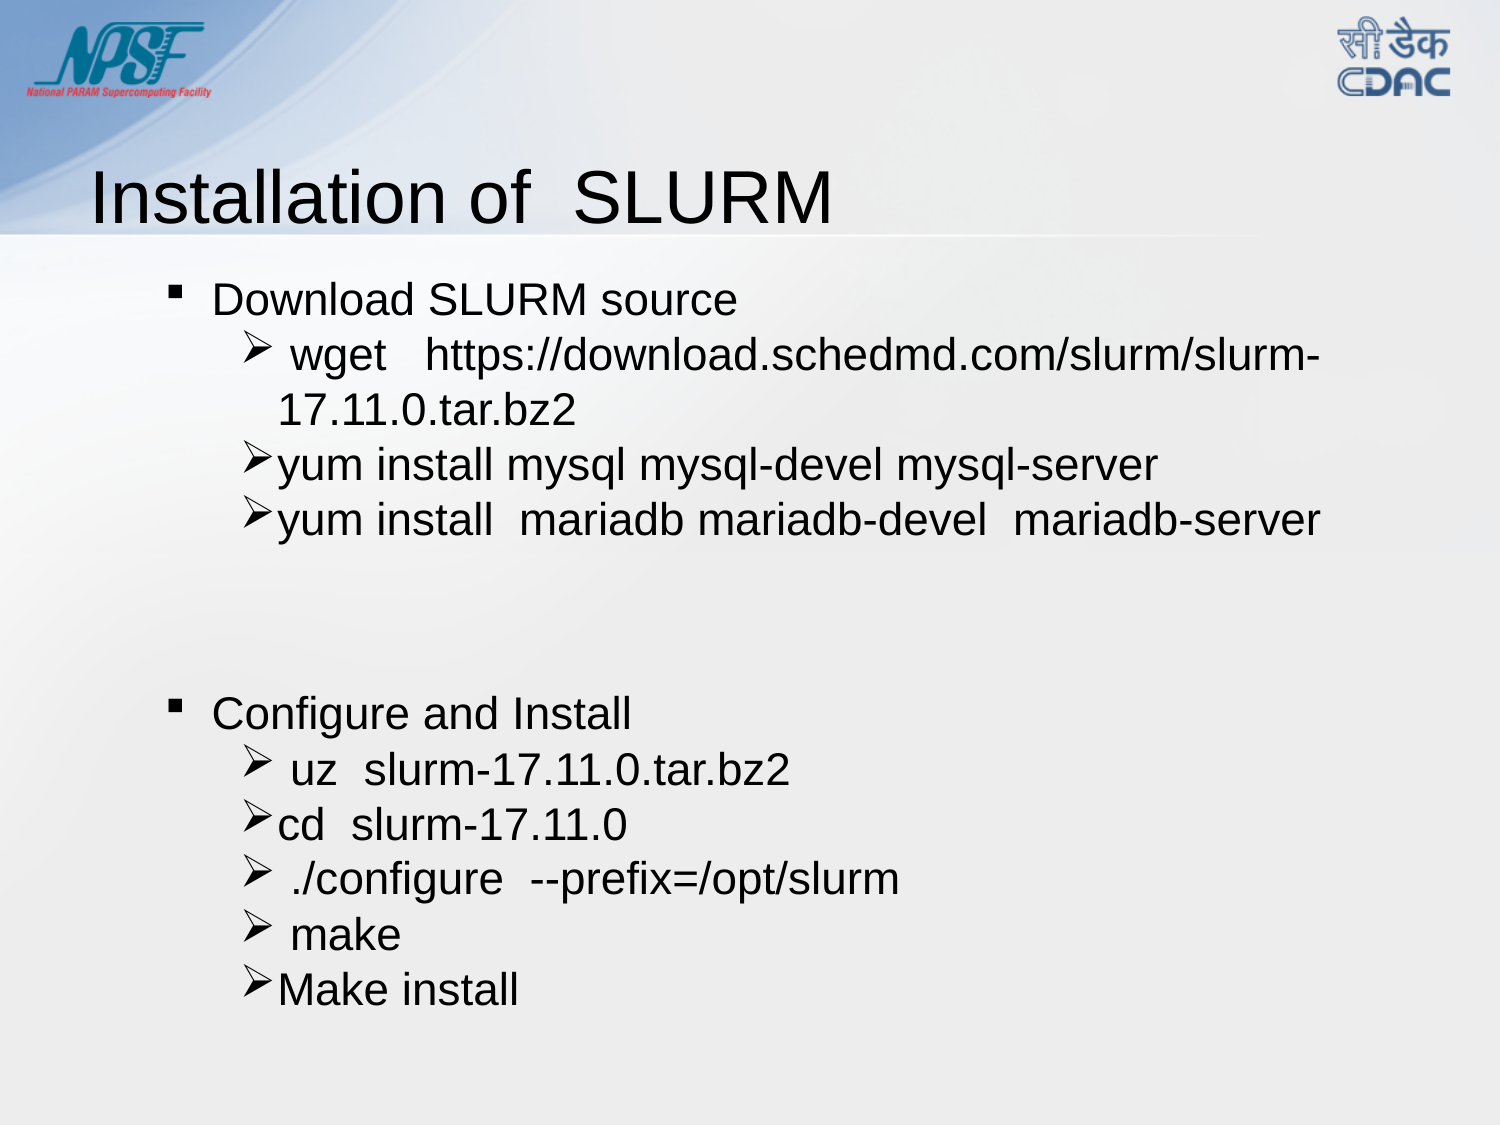

# Installation of  SLURM
Download SLURM source
 wget   https://download.schedmd.com/slurm/slurm-17.11.0.tar.bz2
yum install mysql mysql-devel mysql-server
yum install  mariadb mariadb-devel  mariadb-server

Configure and Install
 uz  slurm-17.11.0.tar.bz2
cd  slurm-17.11.0
 ./configure  --prefix=/opt/slurm
 make
Make install